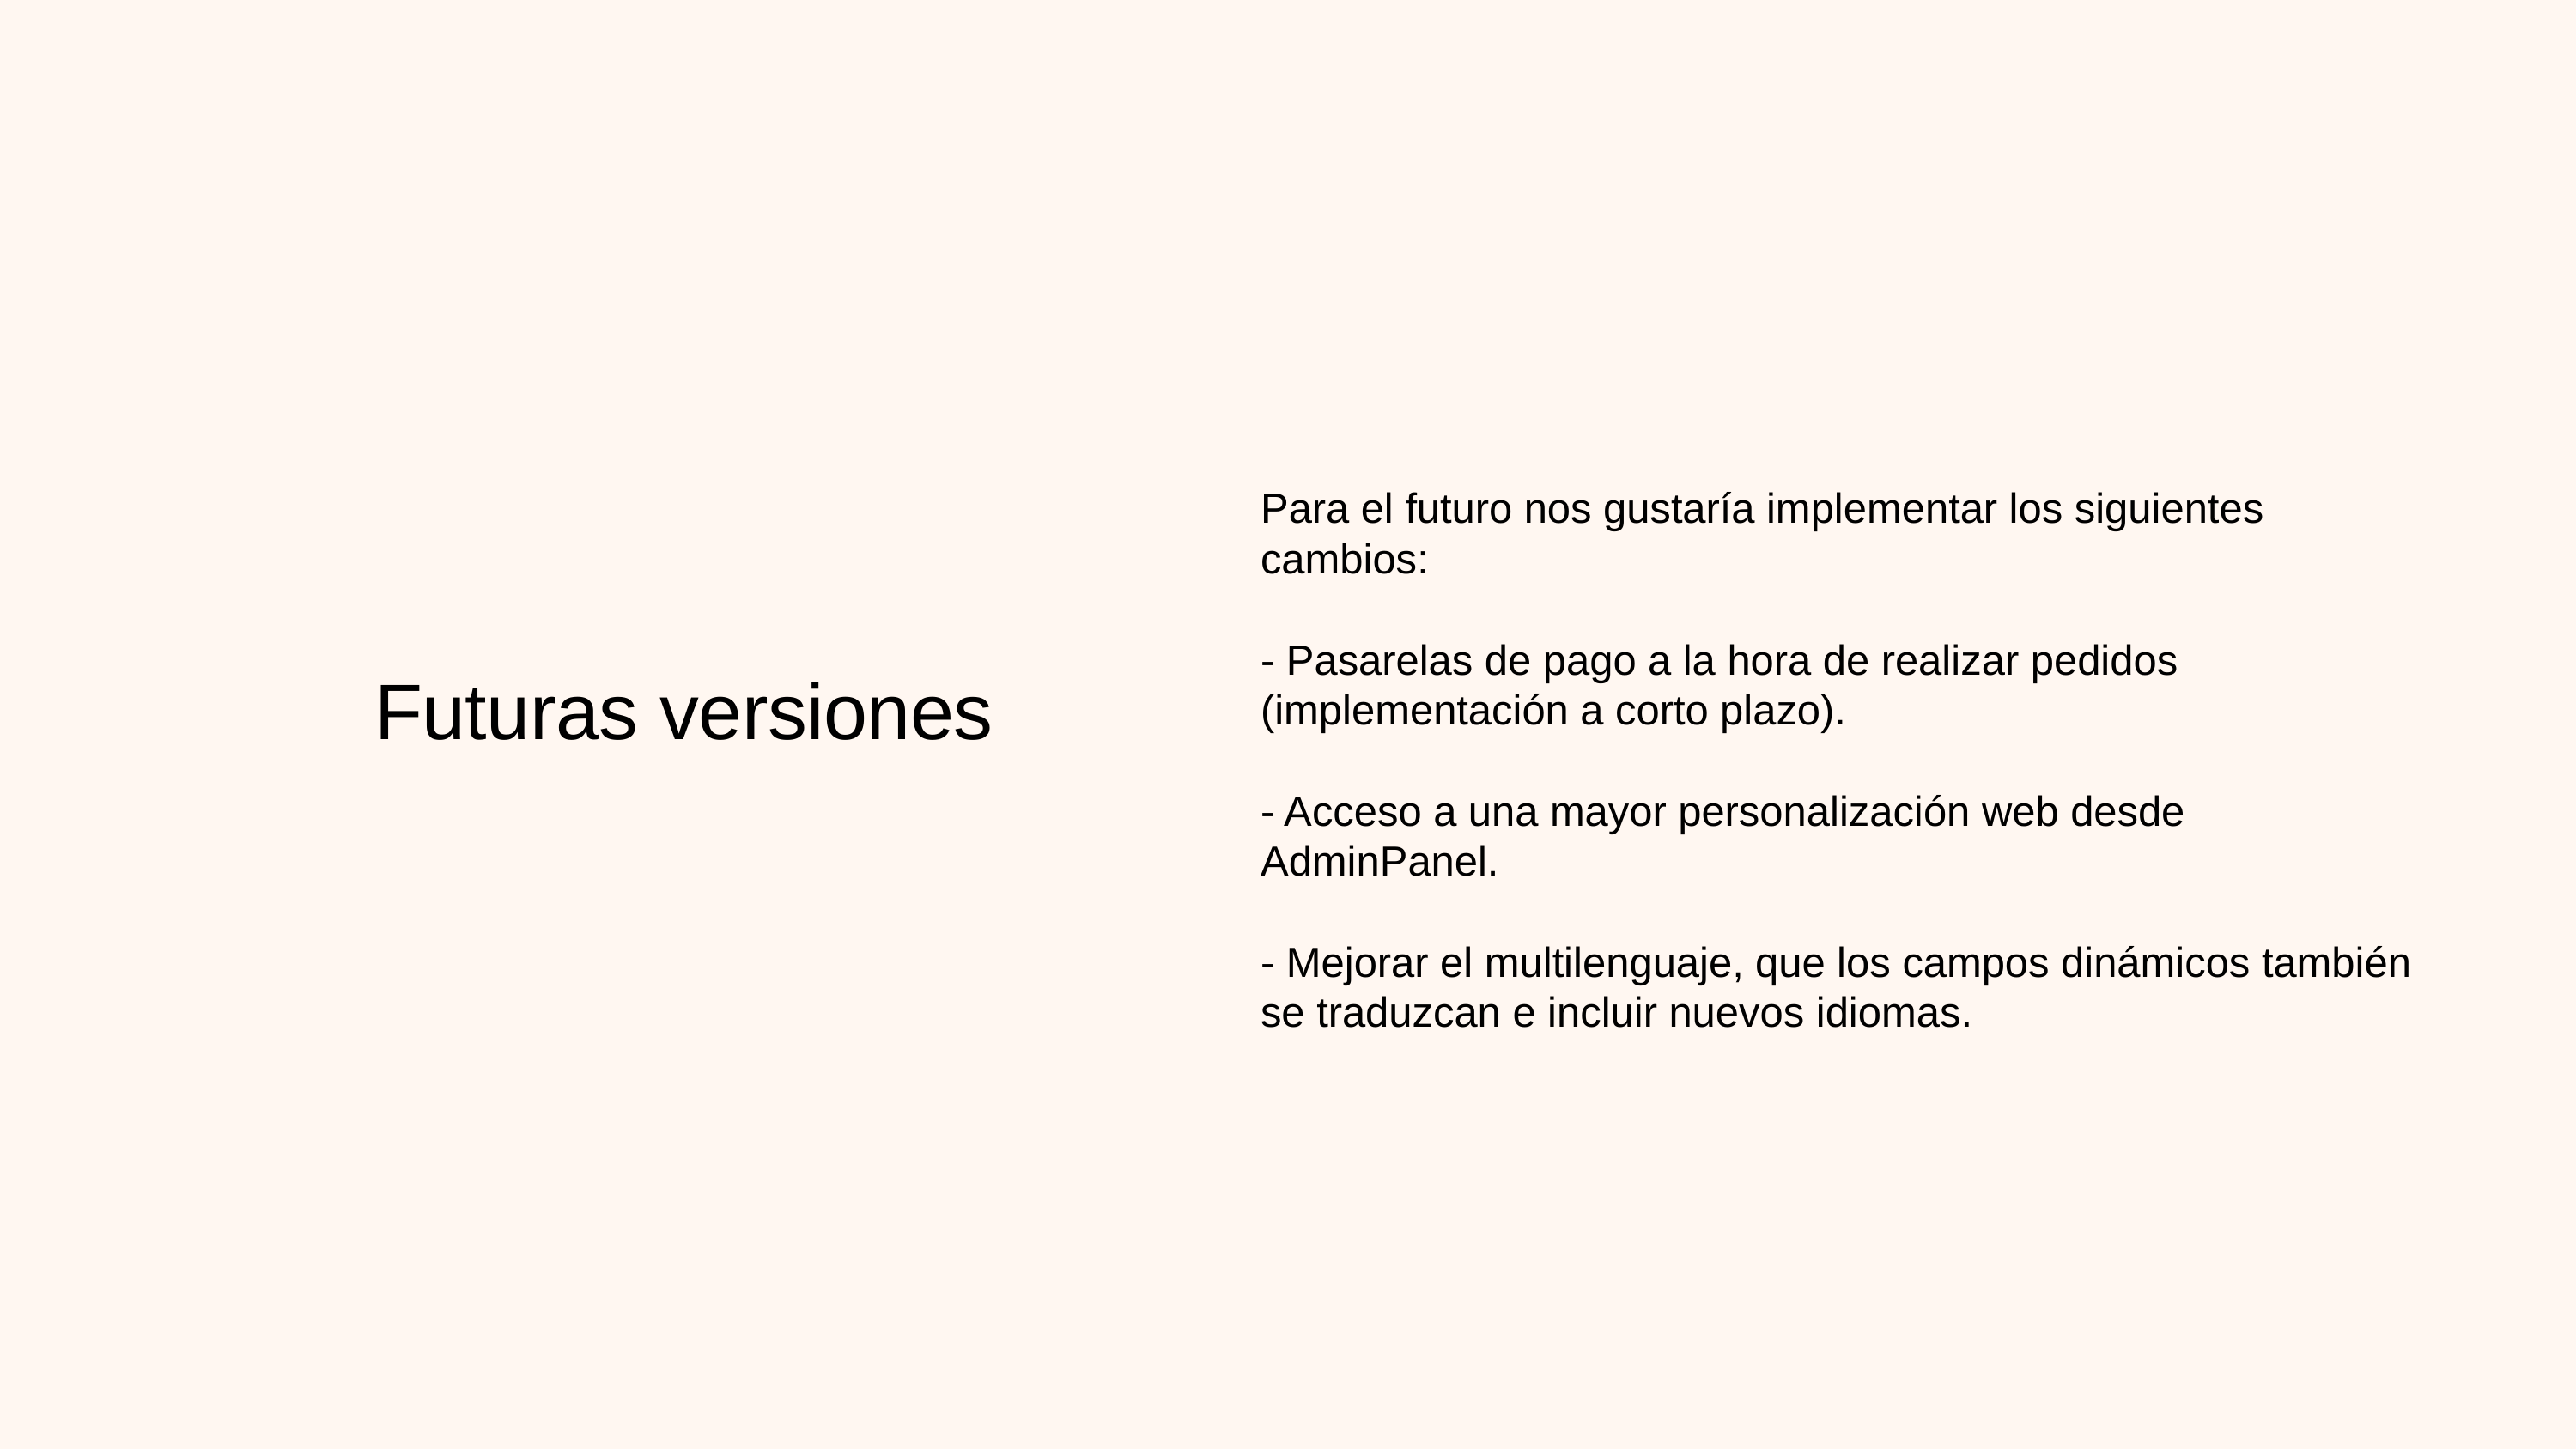

Para el futuro nos gustaría implementar los siguientes cambios:

- Pasarelas de pago a la hora de realizar pedidos (implementación a corto plazo).

- Acceso a una mayor personalización web desde AdminPanel.

- Mejorar el multilenguaje, que los campos dinámicos también se traduzcan e incluir nuevos idiomas.
Futuras versiones